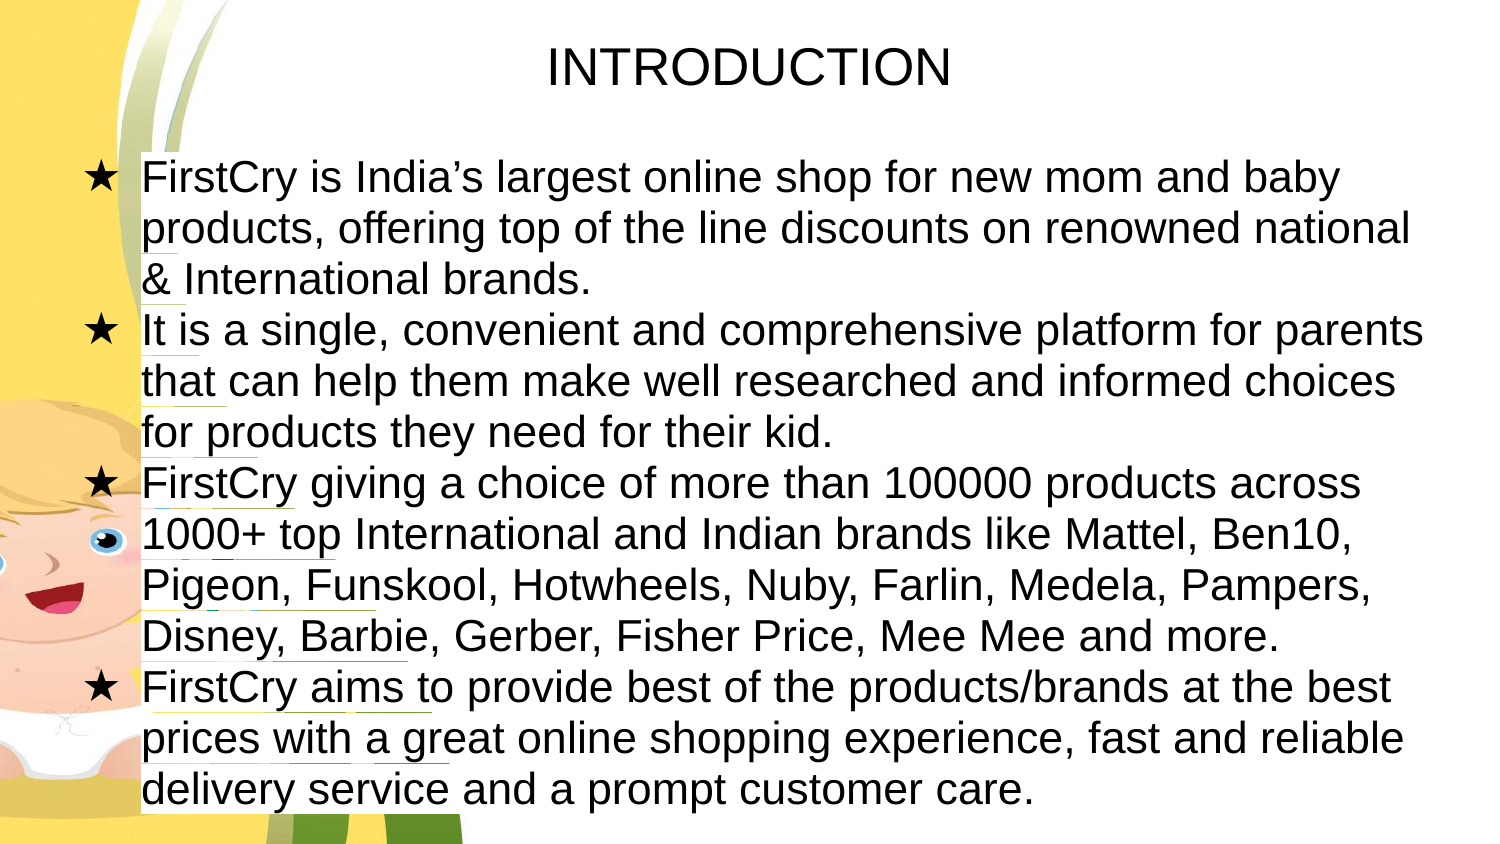

# INTRODUCTION
FirstCry is India’s largest online shop for new mom and baby products, offering top of the line discounts on renowned national & International brands.
It is a single, convenient and comprehensive platform for parents that can help them make well researched and informed choices for products they need for their kid.
FirstCry giving a choice of more than 100000 products across 1000+ top International and Indian brands like Mattel, Ben10, Pigeon, Funskool, Hotwheels, Nuby, Farlin, Medela, Pampers, Disney, Barbie, Gerber, Fisher Price, Mee Mee and more.
FirstCry aims to provide best of the products/brands at the best prices with a great online shopping experience, fast and reliable delivery service and a prompt customer care.